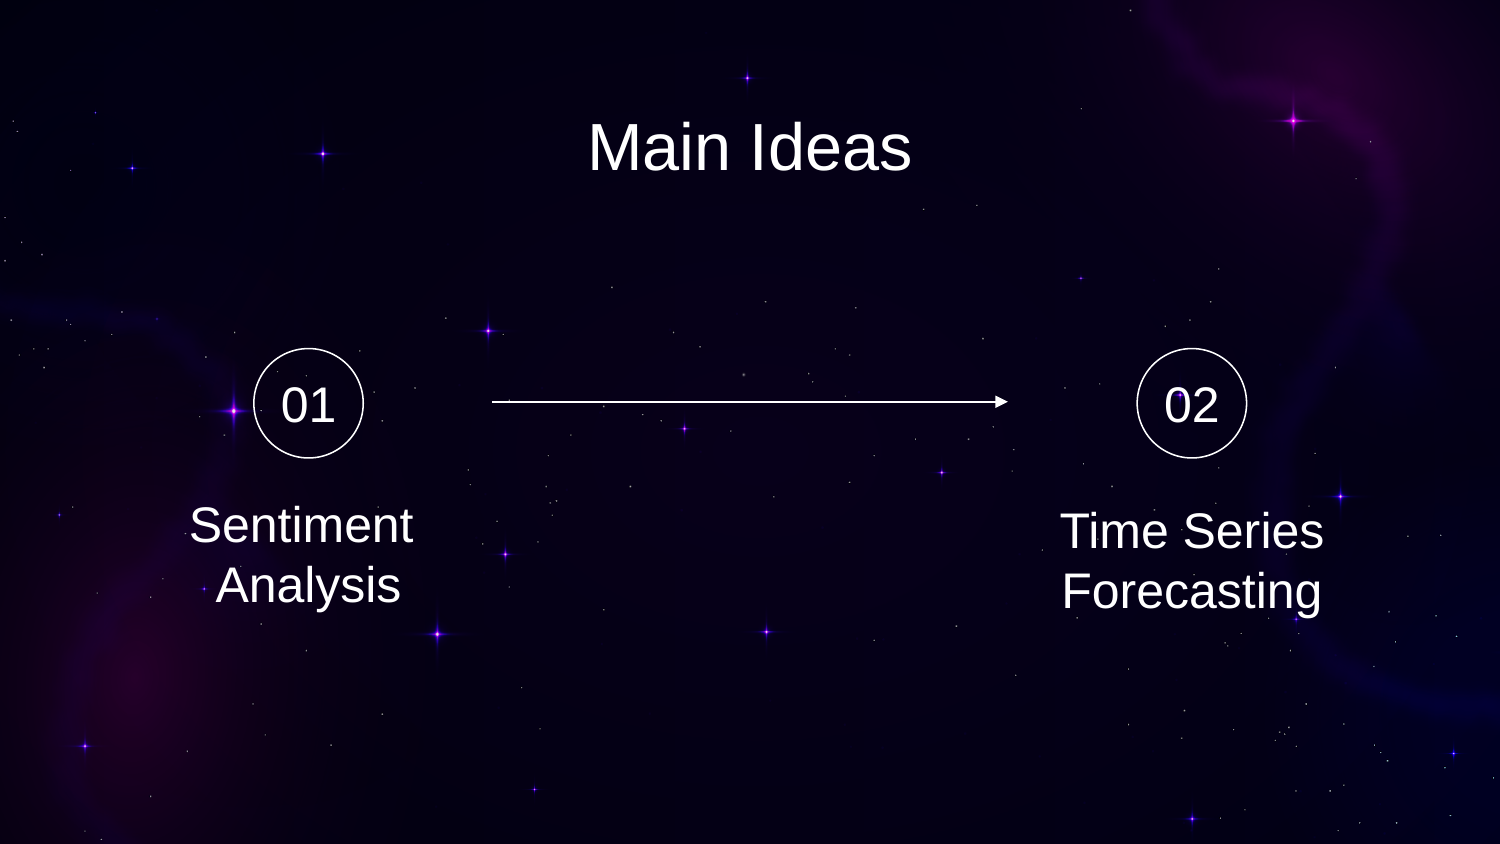

# Main Ideas

01
02
Time Series
Forecasting
Sentiment
Analysis